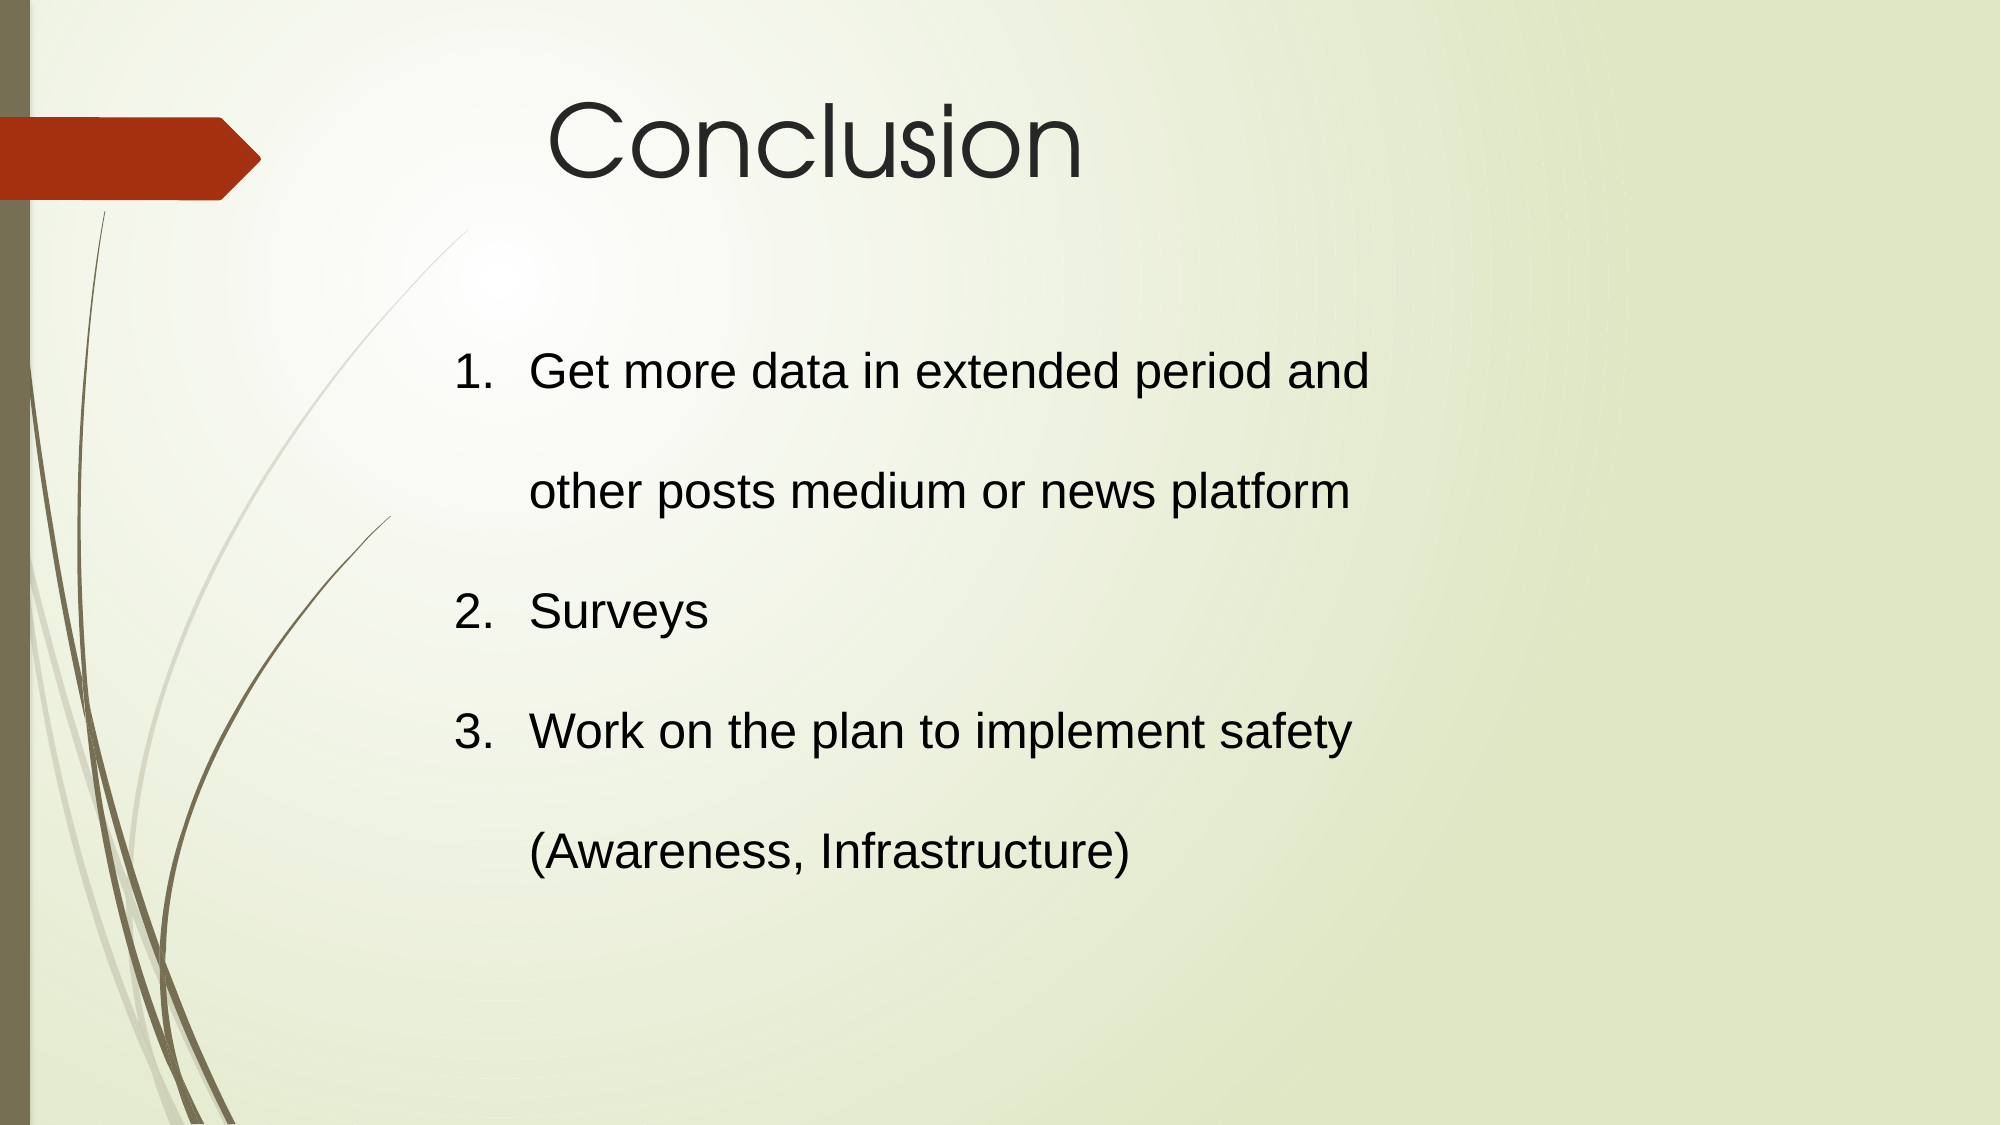

# Conclusion
Get more data in extended period and other posts medium or news platform
Surveys
Work on the plan to implement safety (Awareness, Infrastructure)